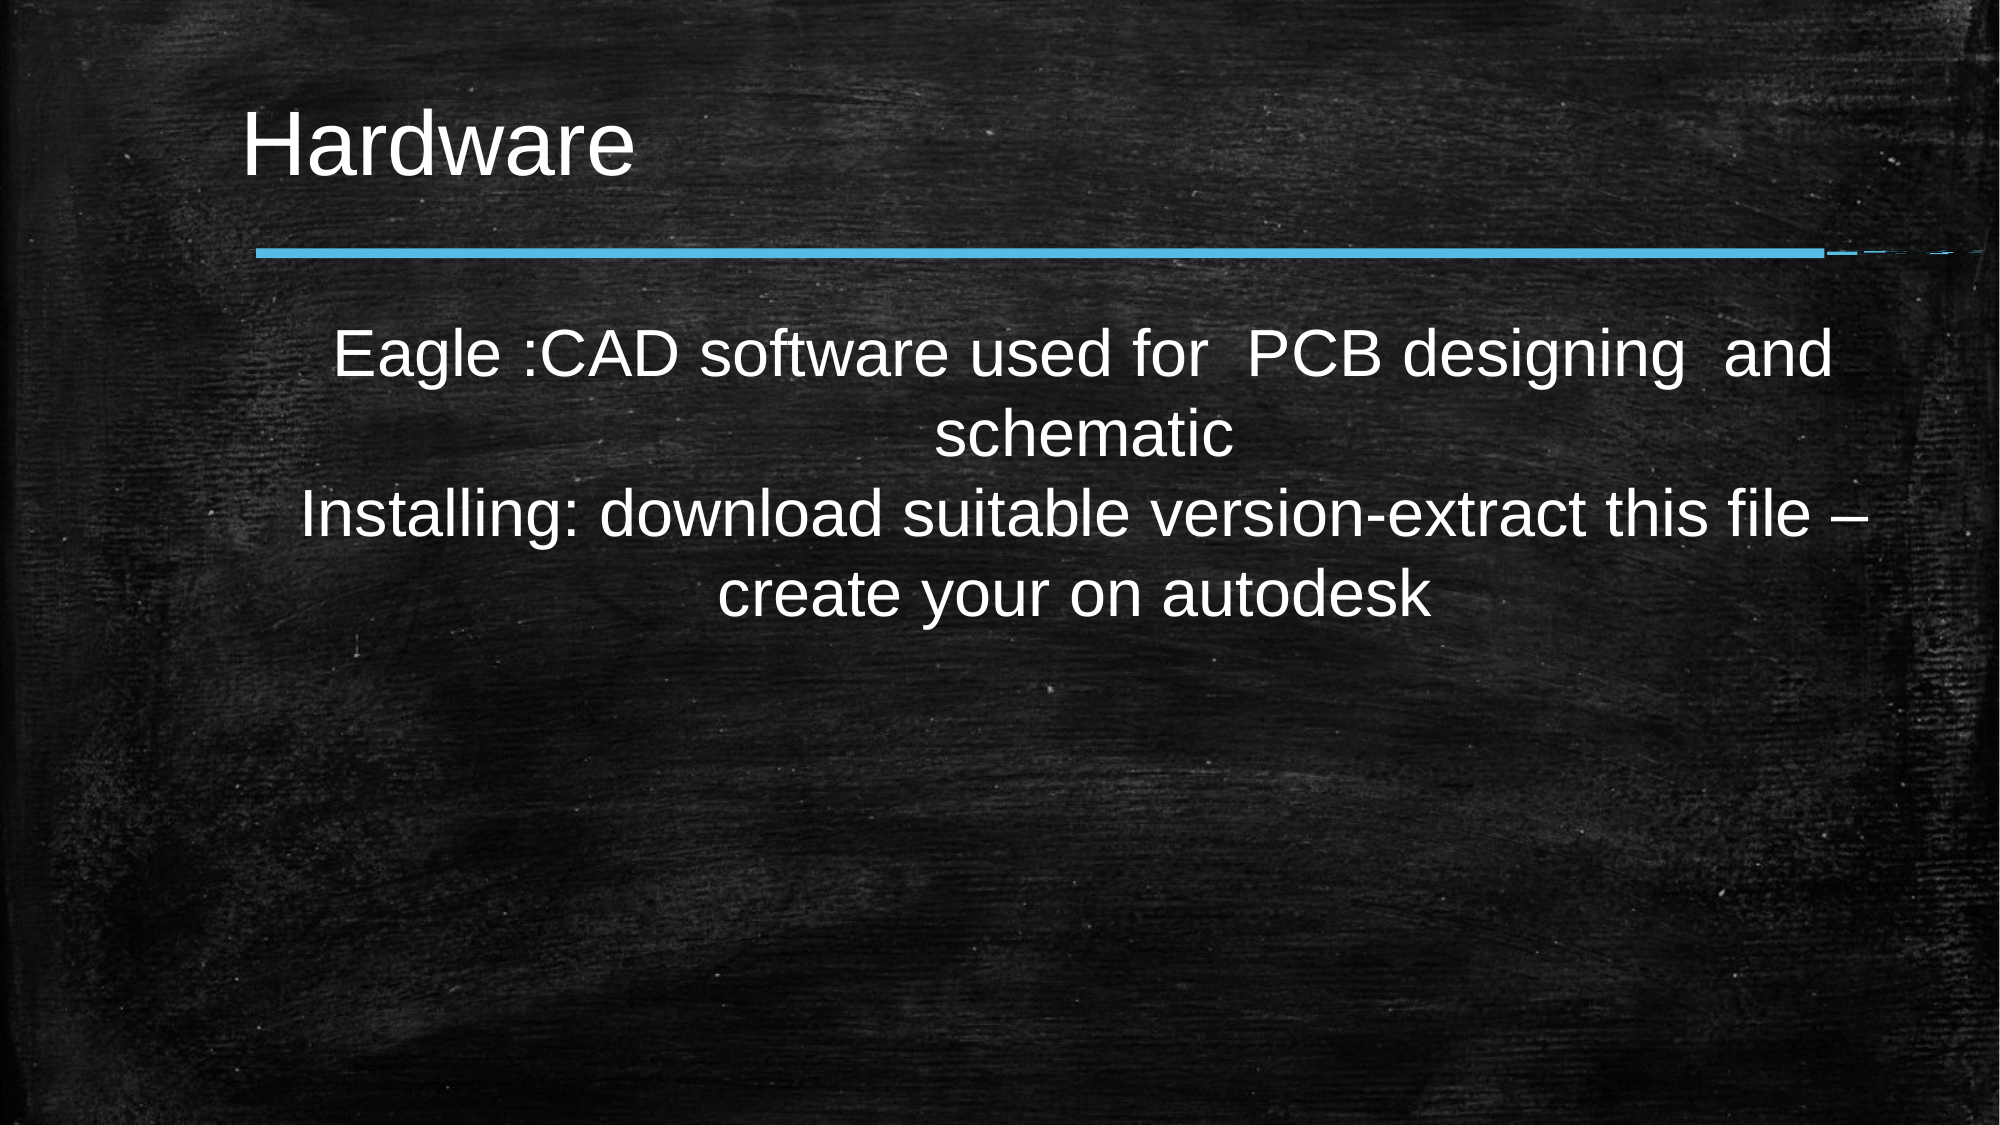

Hardware
Eagle :CAD software used for  PCB designing  and schematic
Installing: download suitable version-extract this file – create your on autodesk